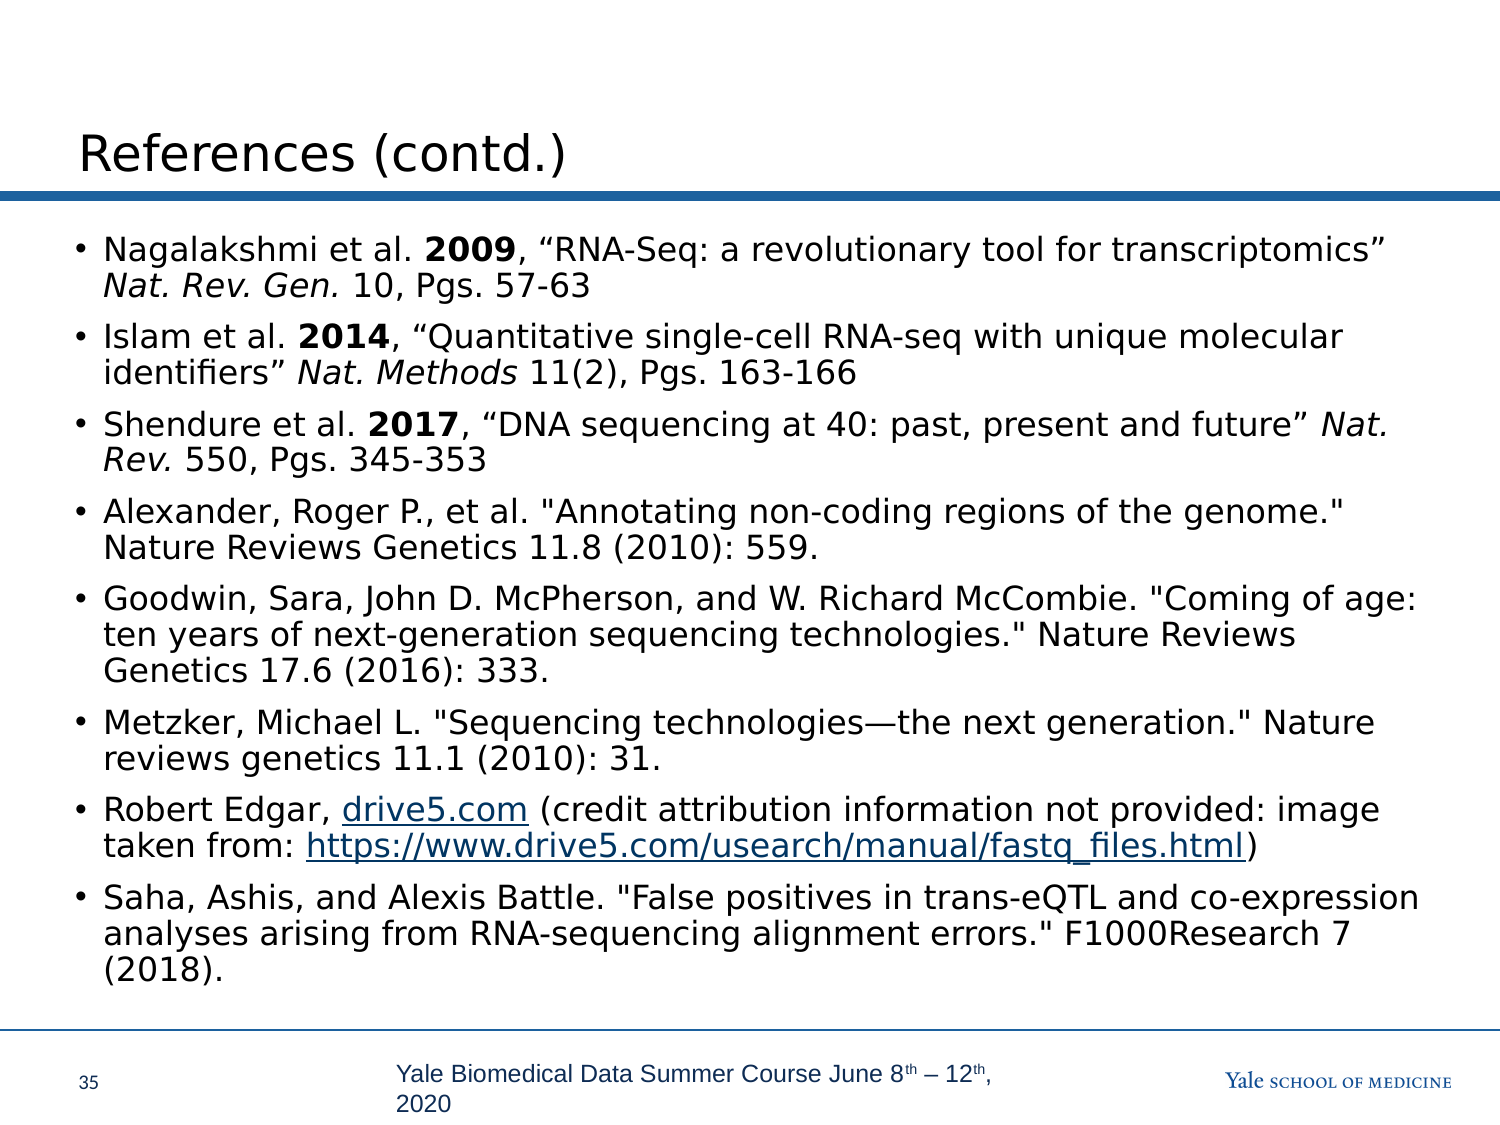

# References (contd.)
Nagalakshmi et al. 2009, “RNA-Seq: a revolutionary tool for transcriptomics” Nat. Rev. Gen. 10, Pgs. 57-63
Islam et al. 2014, “Quantitative single-cell RNA-seq with unique molecular identifiers” Nat. Methods 11(2), Pgs. 163-166
Shendure et al. 2017, “DNA sequencing at 40: past, present and future” Nat. Rev. 550, Pgs. 345-353
Alexander, Roger P., et al. "Annotating non-coding regions of the genome." Nature Reviews Genetics 11.8 (2010): 559.
Goodwin, Sara, John D. McPherson, and W. Richard McCombie. "Coming of age: ten years of next-generation sequencing technologies." Nature Reviews Genetics 17.6 (2016): 333.
Metzker, Michael L. "Sequencing technologies—the next generation." Nature reviews genetics 11.1 (2010): 31.
Robert Edgar, drive5.com (credit attribution information not provided: image taken from: https://www.drive5.com/usearch/manual/fastq_files.html)
Saha, Ashis, and Alexis Battle. "False positives in trans-eQTL and co-expression analyses arising from RNA-sequencing alignment errors." F1000Research 7 (2018).

Yale Biomedical Data Summer Course June 8th – 12th, 2020
35